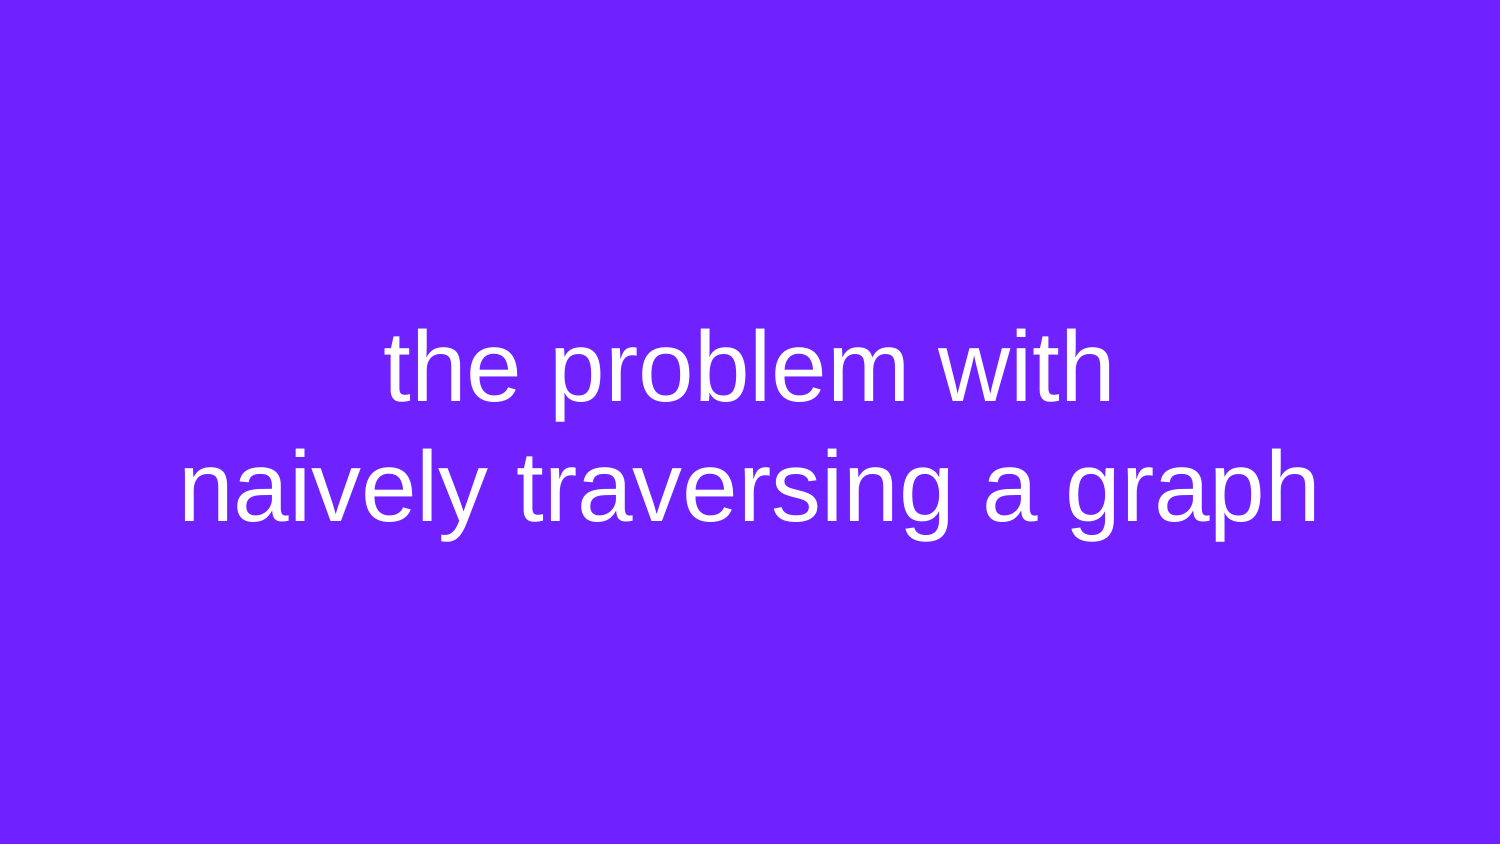

# the problem with naively traversing a graph